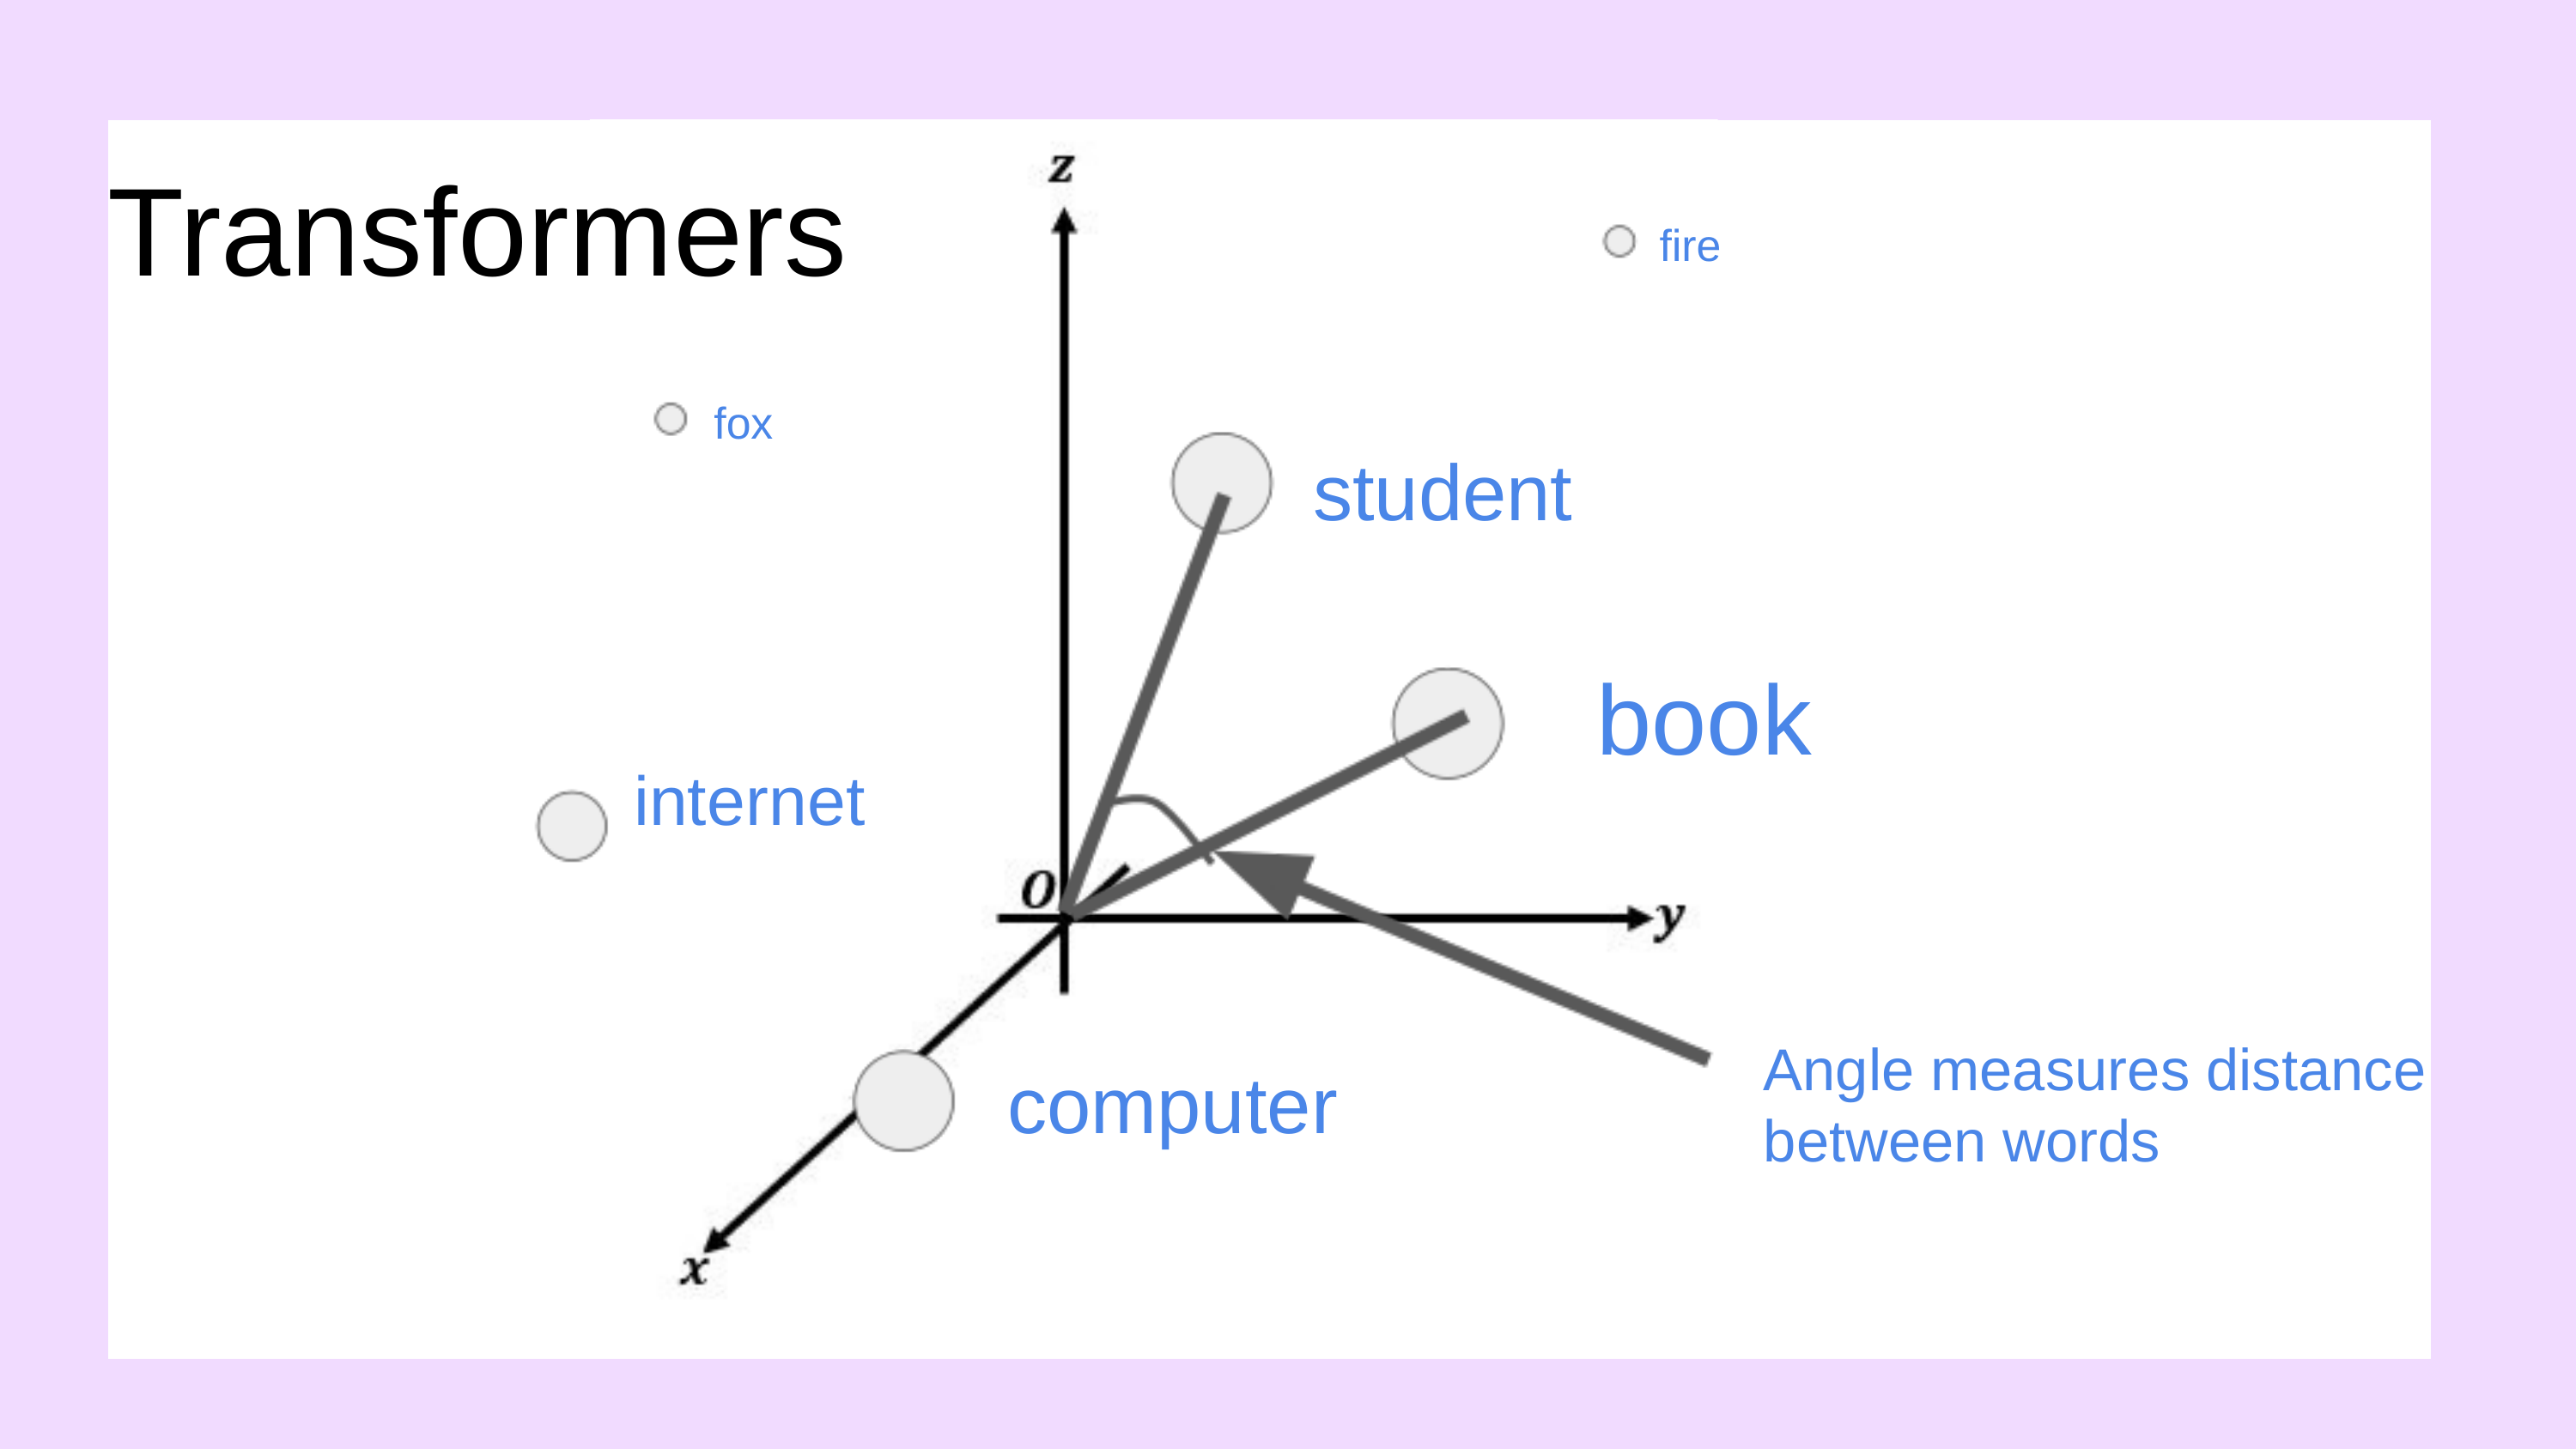

ﬁre

fox
student
book
internet
computer
Transformers
Angle measures distance between words